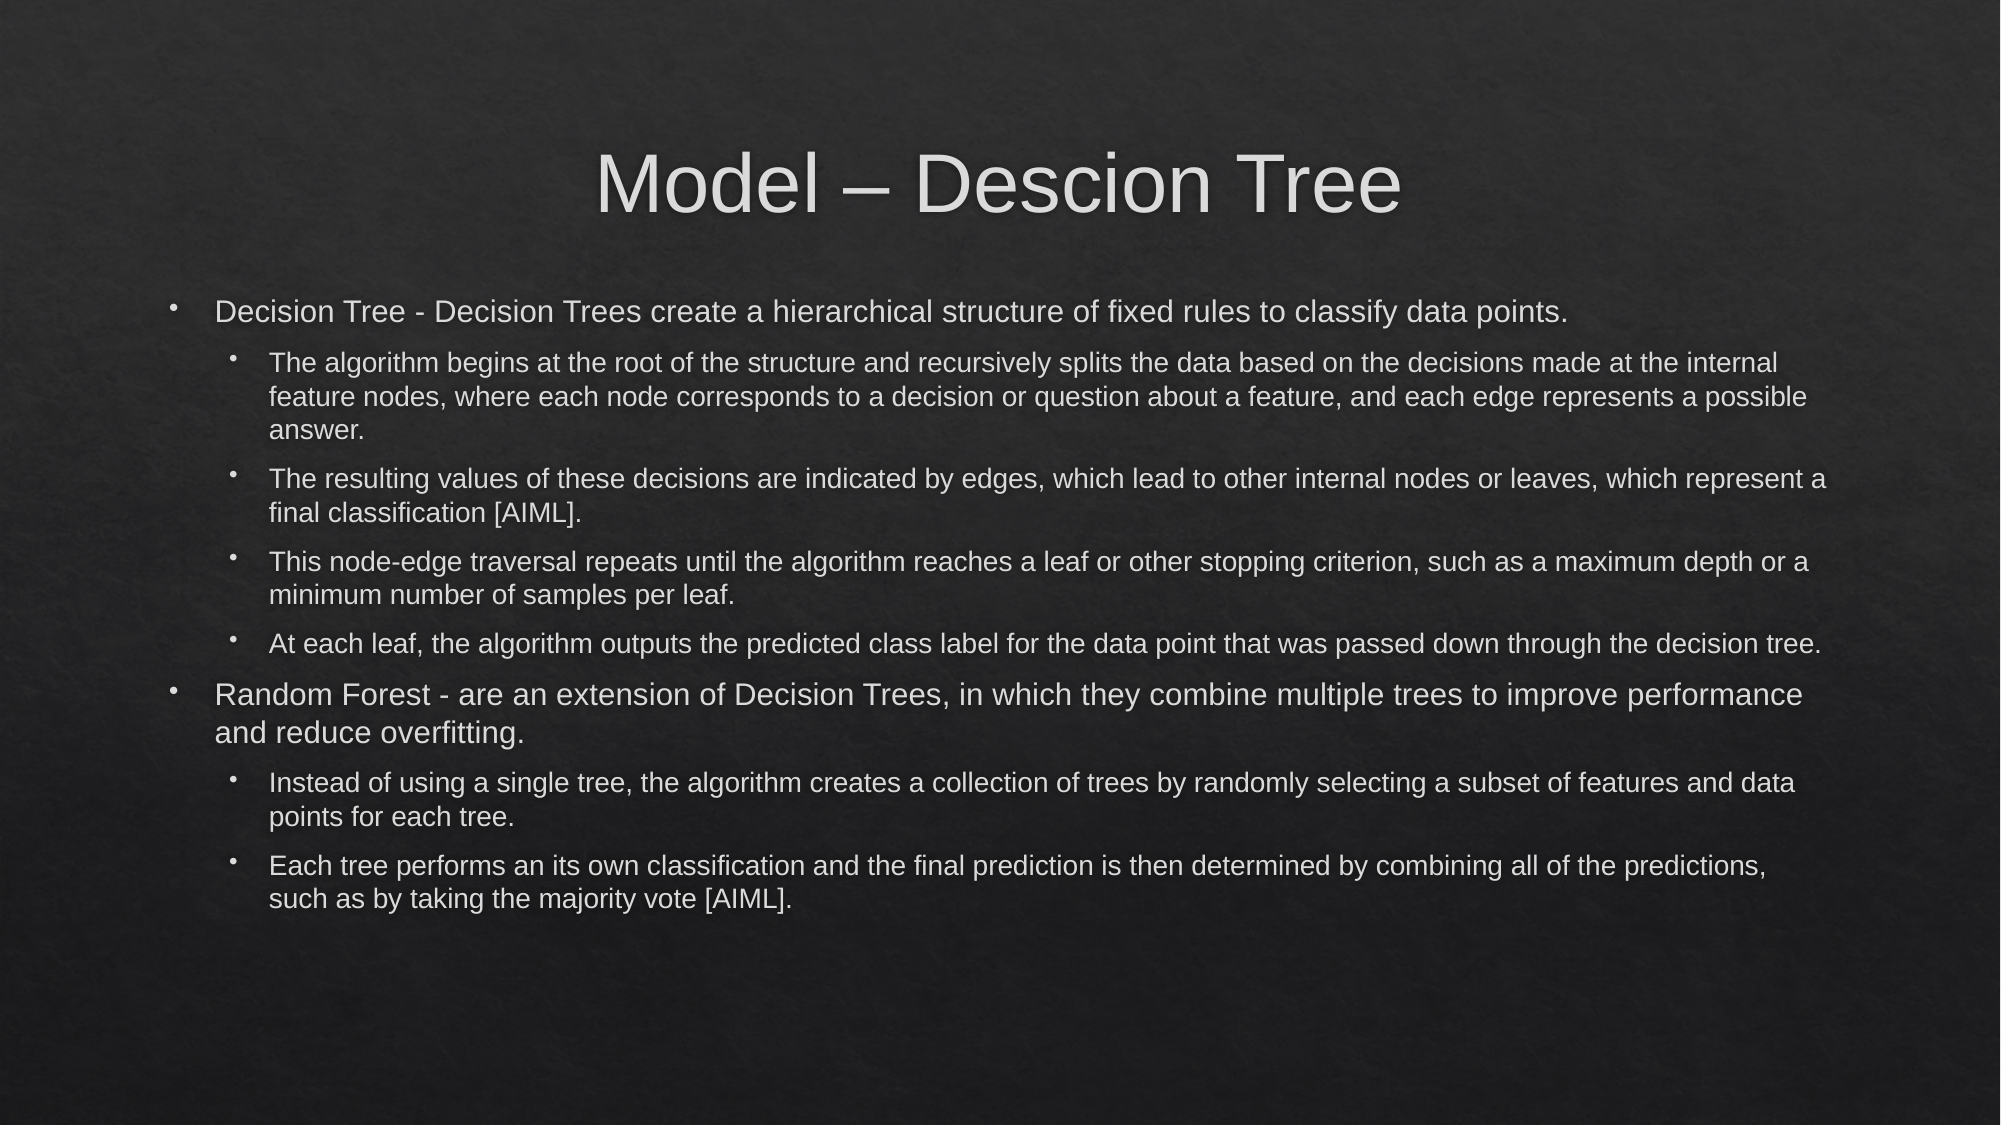

# Model – Descion Tree
Decision Tree - Decision Trees create a hierarchical structure of fixed rules to classify data points.
The algorithm begins at the root of the structure and recursively splits the data based on the decisions made at the internal feature nodes, where each node corresponds to a decision or question about a feature, and each edge represents a possible answer.
The resulting values of these decisions are indicated by edges, which lead to other internal nodes or leaves, which represent a final classification [AIML].
This node-edge traversal repeats until the algorithm reaches a leaf or other stopping criterion, such as a maximum depth or a minimum number of samples per leaf.
At each leaf, the algorithm outputs the predicted class label for the data point that was passed down through the decision tree.
Random Forest - are an extension of Decision Trees, in which they combine multiple trees to improve performance and reduce overfitting.
Instead of using a single tree, the algorithm creates a collection of trees by randomly selecting a subset of features and data points for each tree.
Each tree performs an its own classification and the final prediction is then determined by combining all of the predictions, such as by taking the majority vote [AIML].